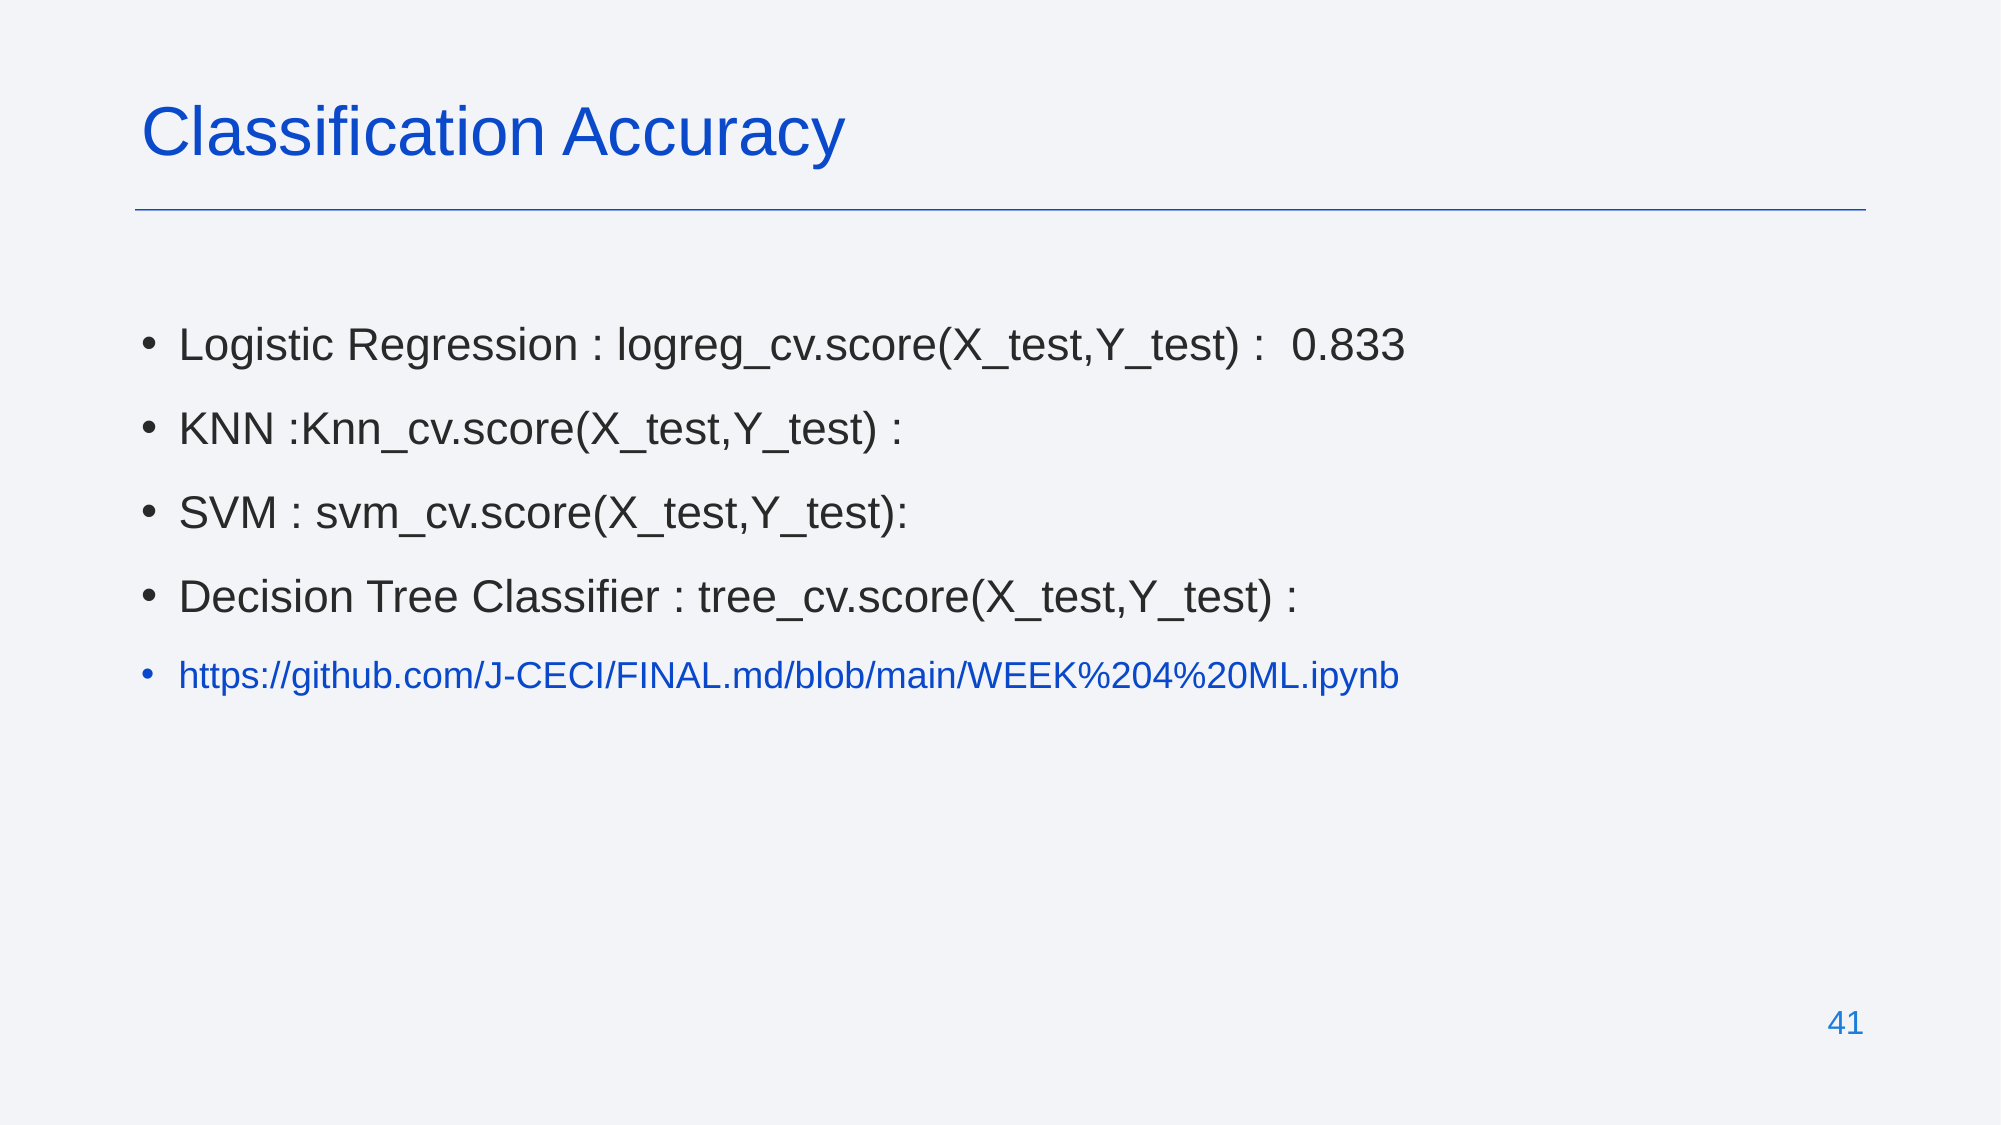

Classification Accuracy
Logistic Regression : logreg_cv.score(X_test,Y_test) :  0.833
KNN :Knn_cv.score(X_test,Y_test) :
SVM : svm_cv.score(X_test,Y_test):
Decision Tree Classifier : tree_cv.score(X_test,Y_test) :
https://github.com/J-CECI/FINAL.md/blob/main/WEEK%204%20ML.ipynb
41